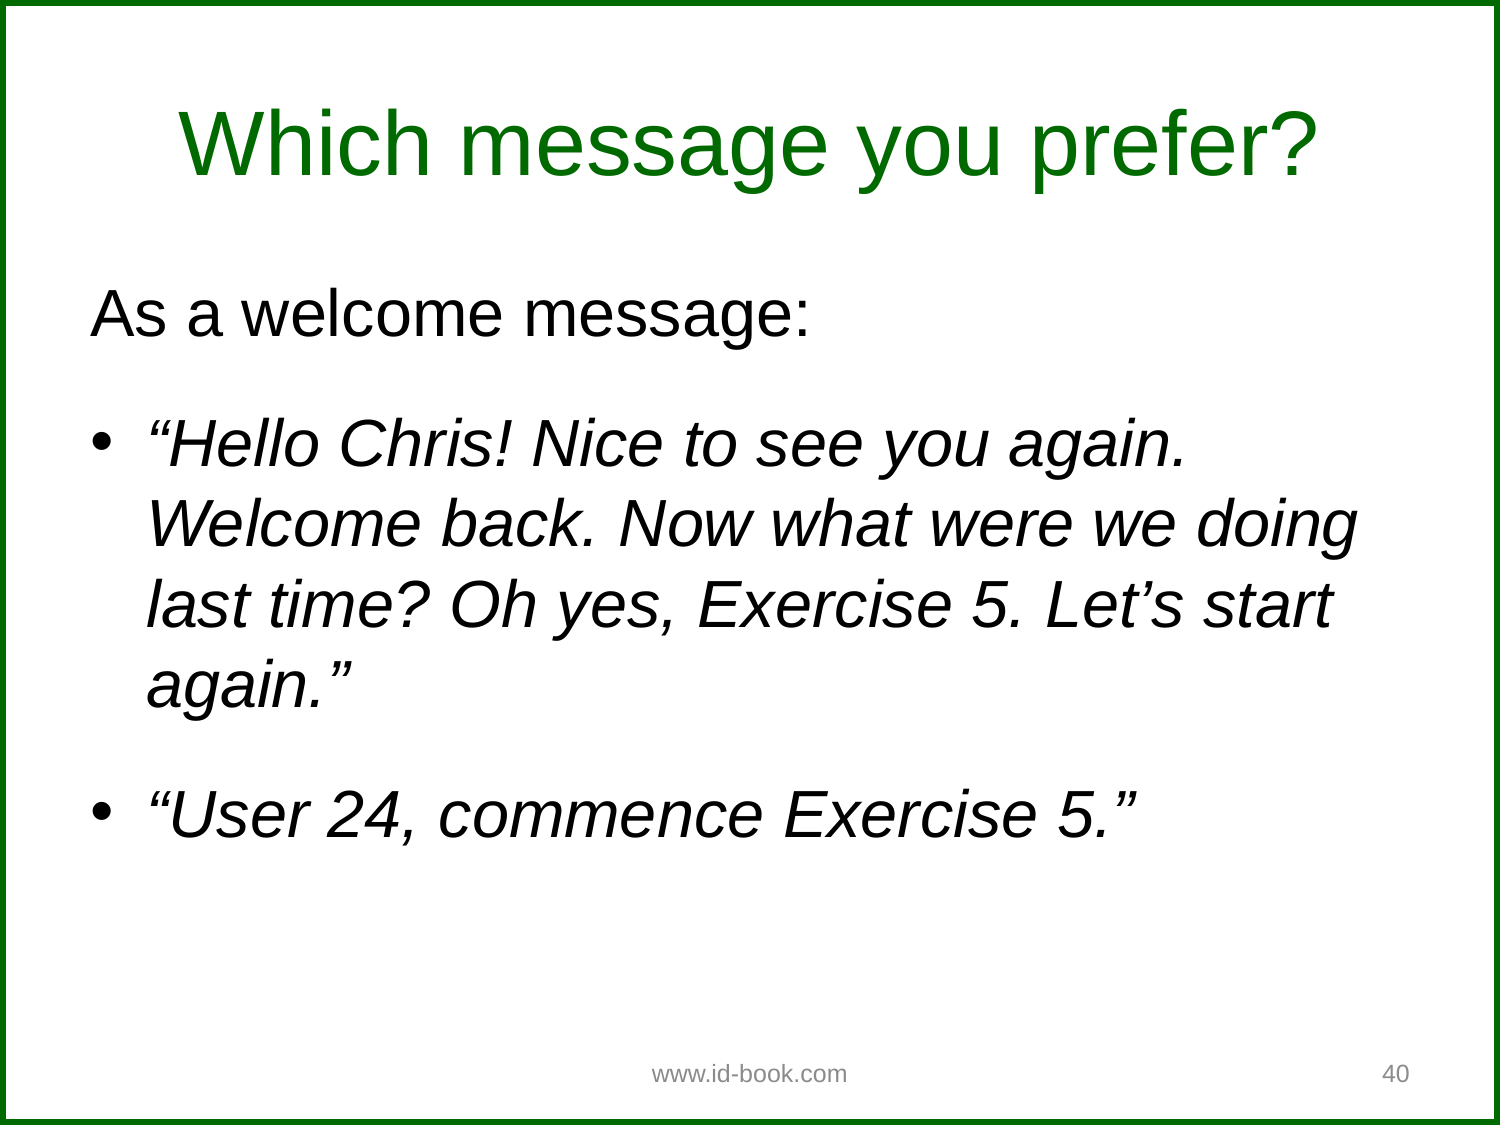

Which message you prefer?
As a welcome message:
“Hello Chris! Nice to see you again. Welcome back. Now what were we doing last time? Oh yes, Exercise 5. Let’s start again.”
“User 24, commence Exercise 5.”
www.id-book.com
40